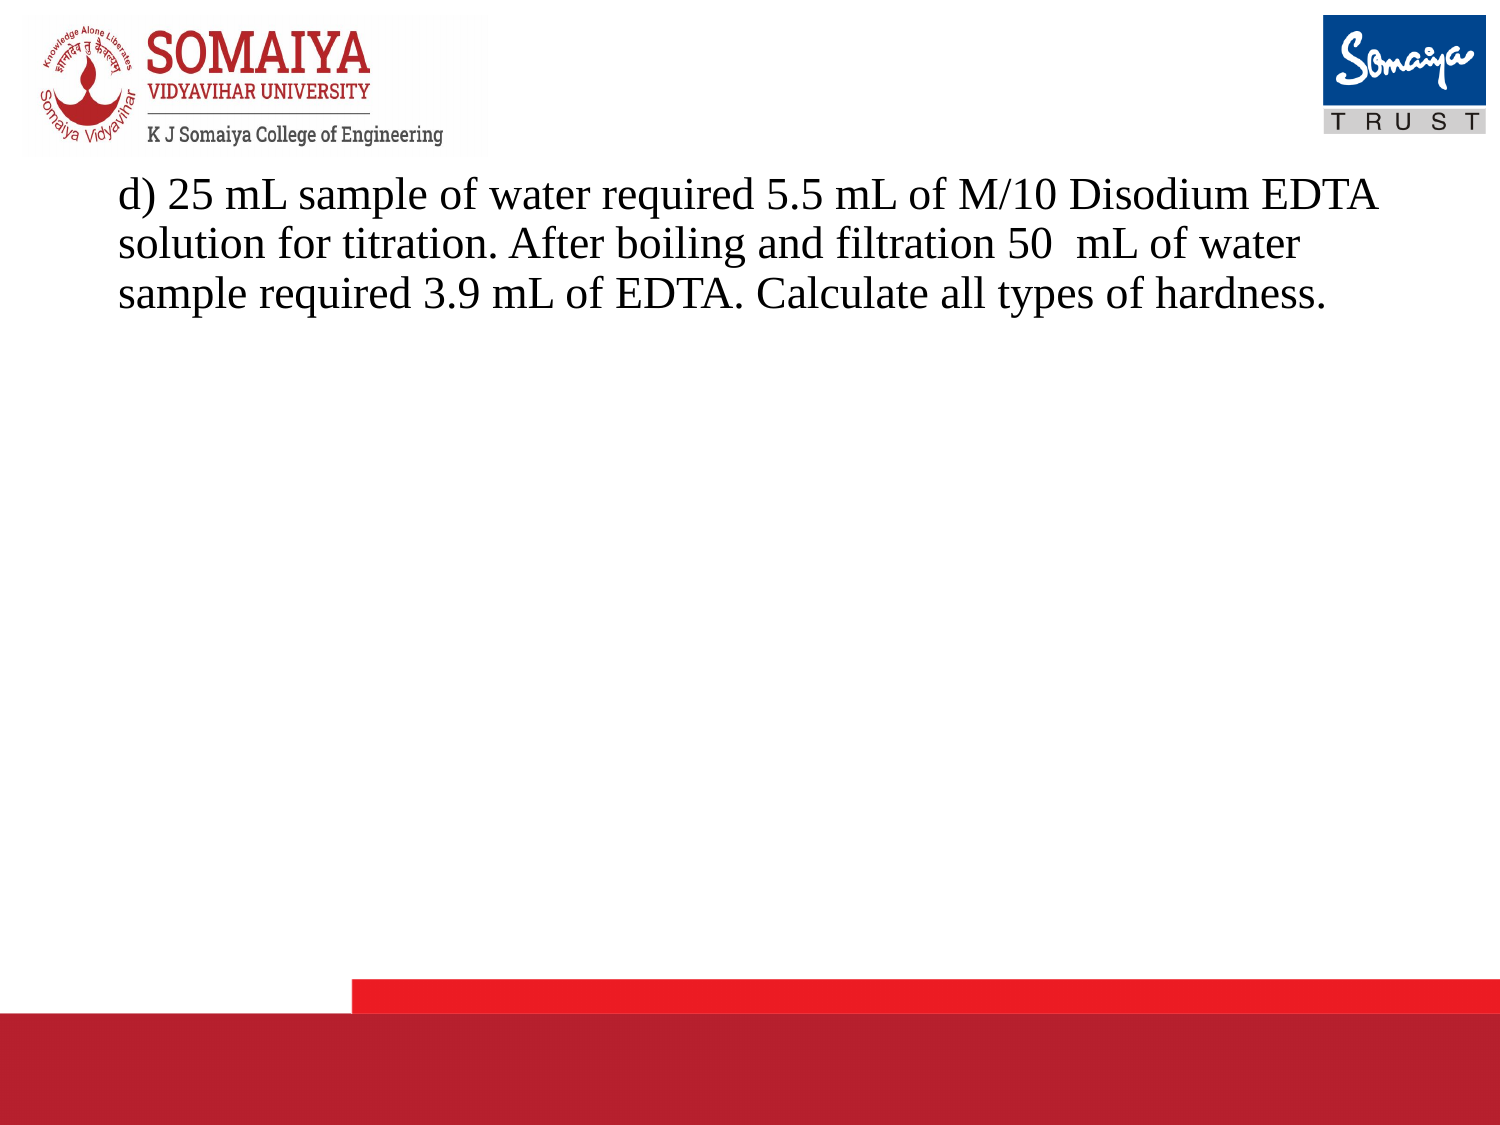

d) 25 mL sample of water required 5.5 mL of M/10 Disodium EDTA solution for titration. After boiling and filtration 50  mL of water sample required 3.9 mL of EDTA. Calculate all types of hardness.